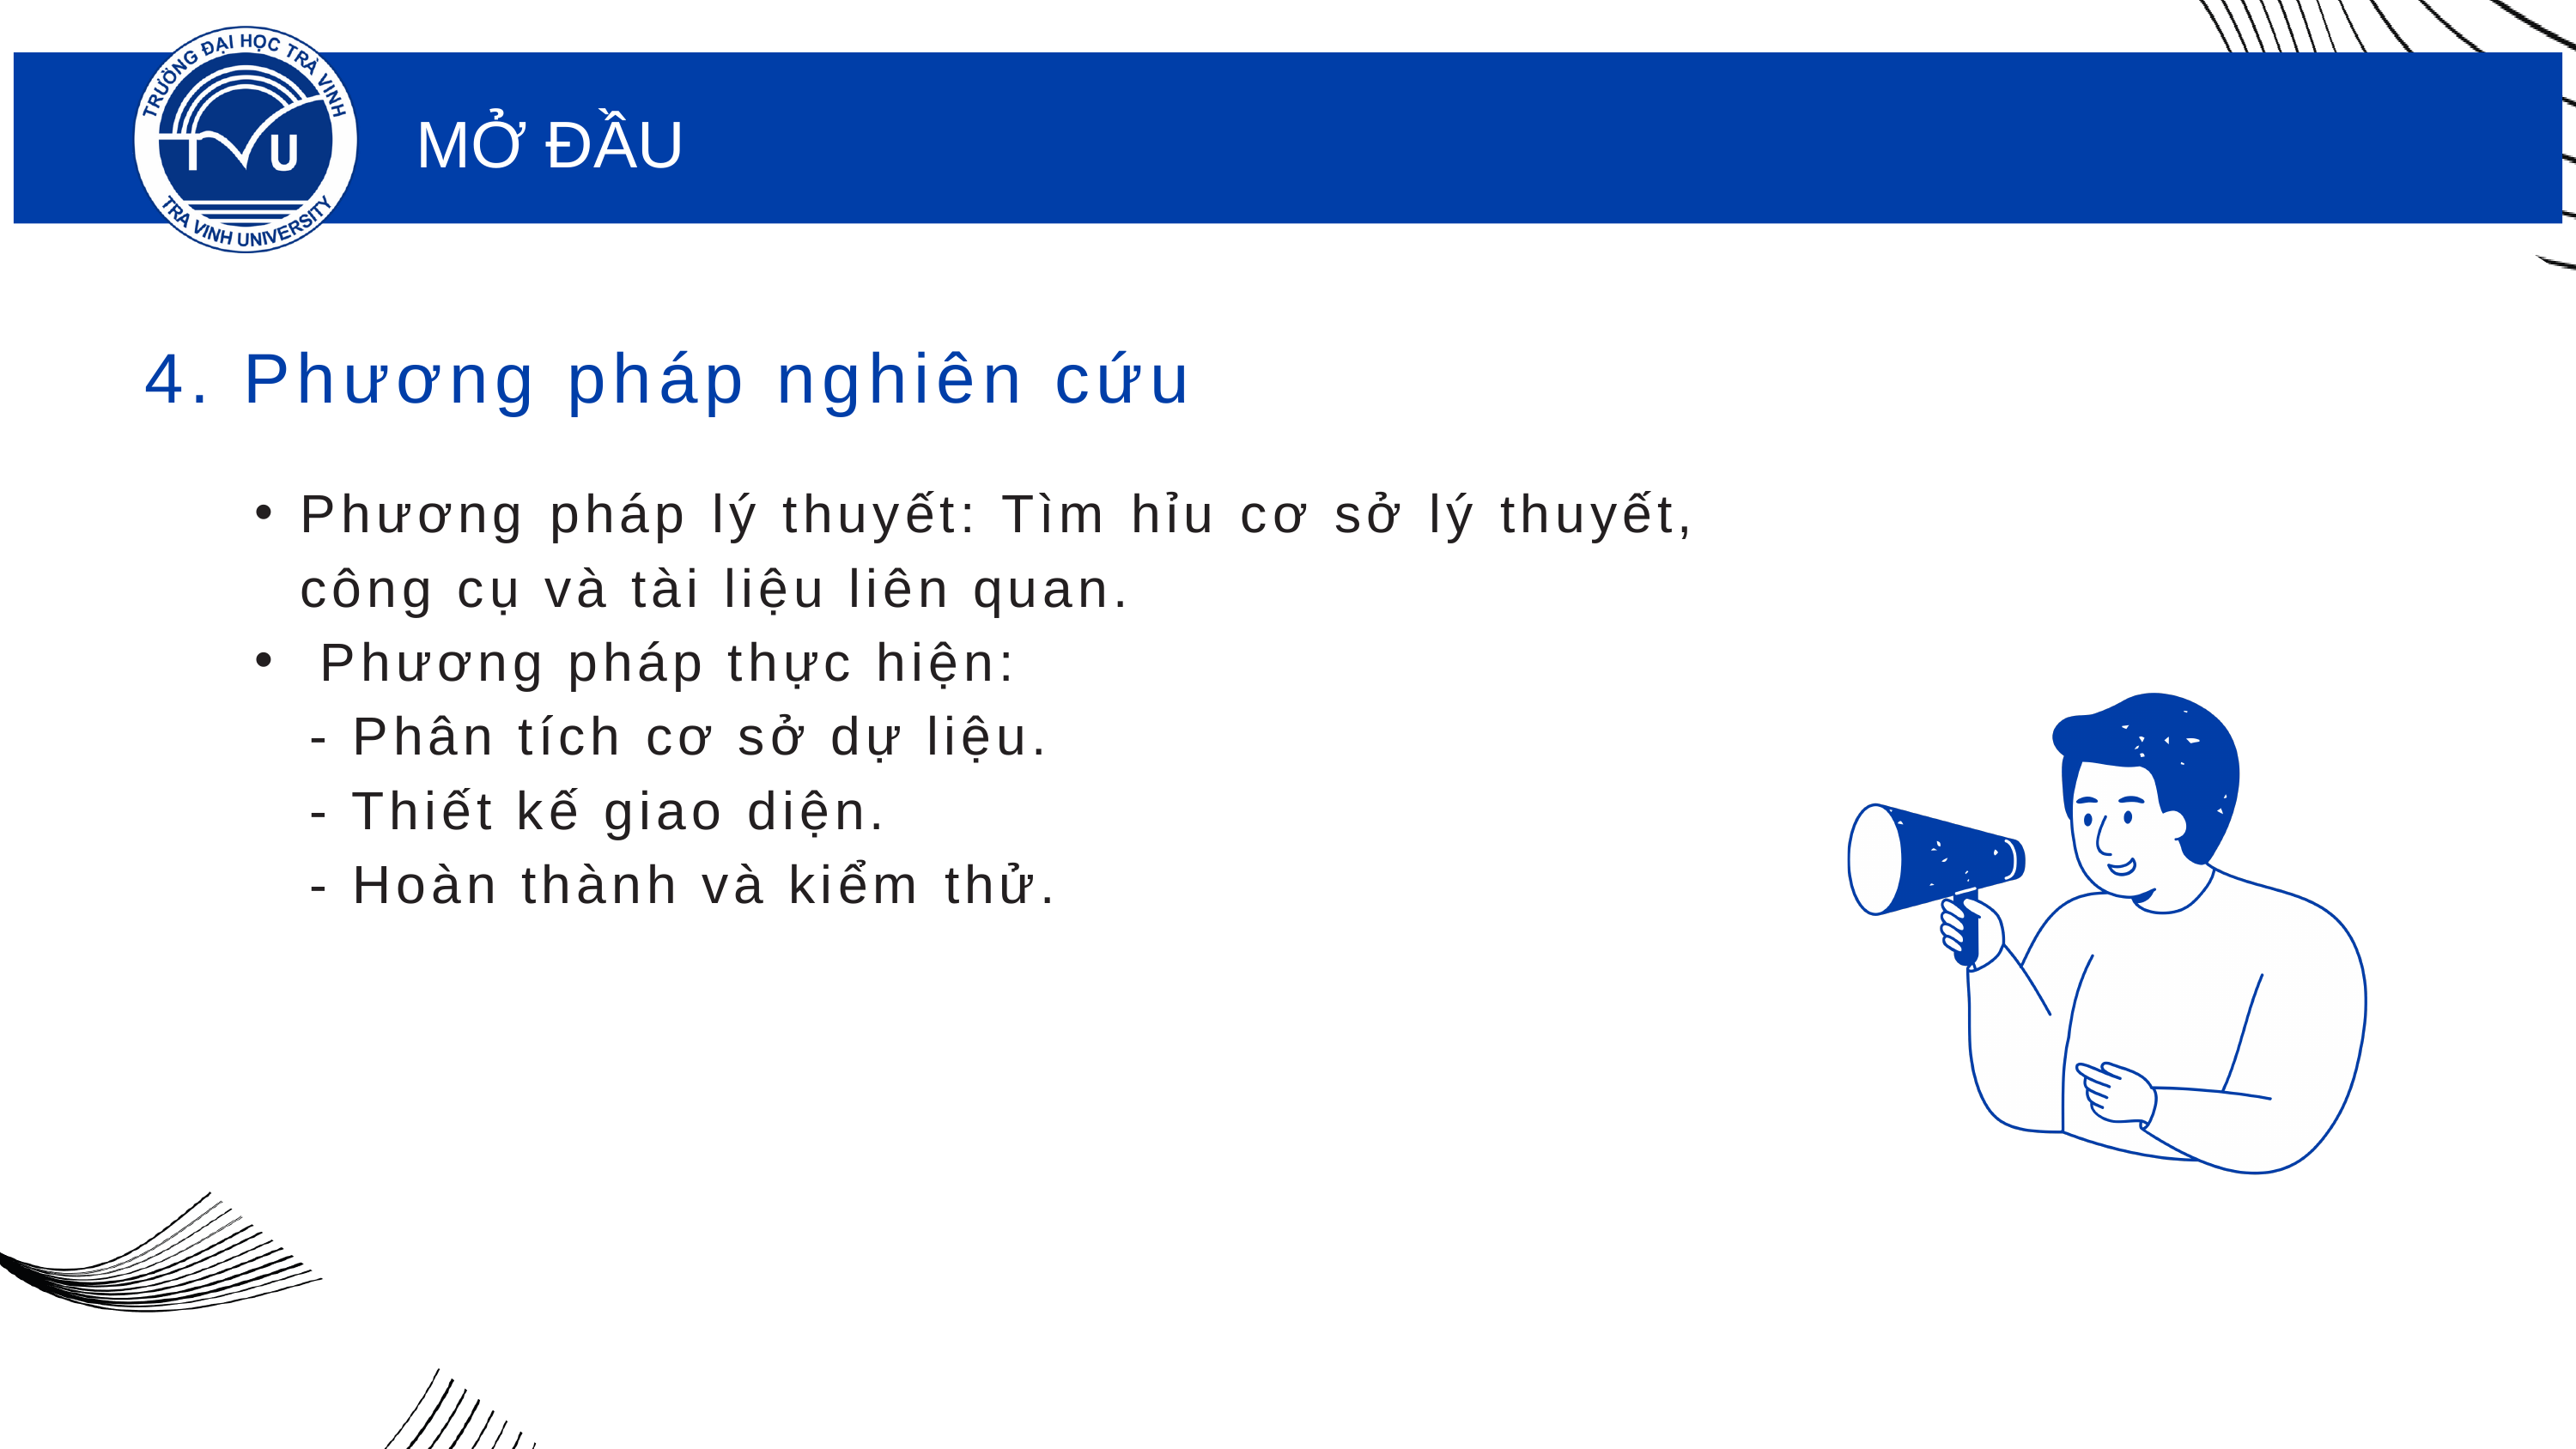

MỞ ĐẦU
4. Phương pháp nghiên cứu
1
Phương pháp lý thuyết: Tìm hỉu cơ sở lý thuyết, công cụ và tài liệu liên quan.
 Phương pháp thực hiện:
     - Phân tích cơ sở dự liệu.
     - Thiết kế giao diện.
     - Hoàn thành và kiểm thử.

2

3
4